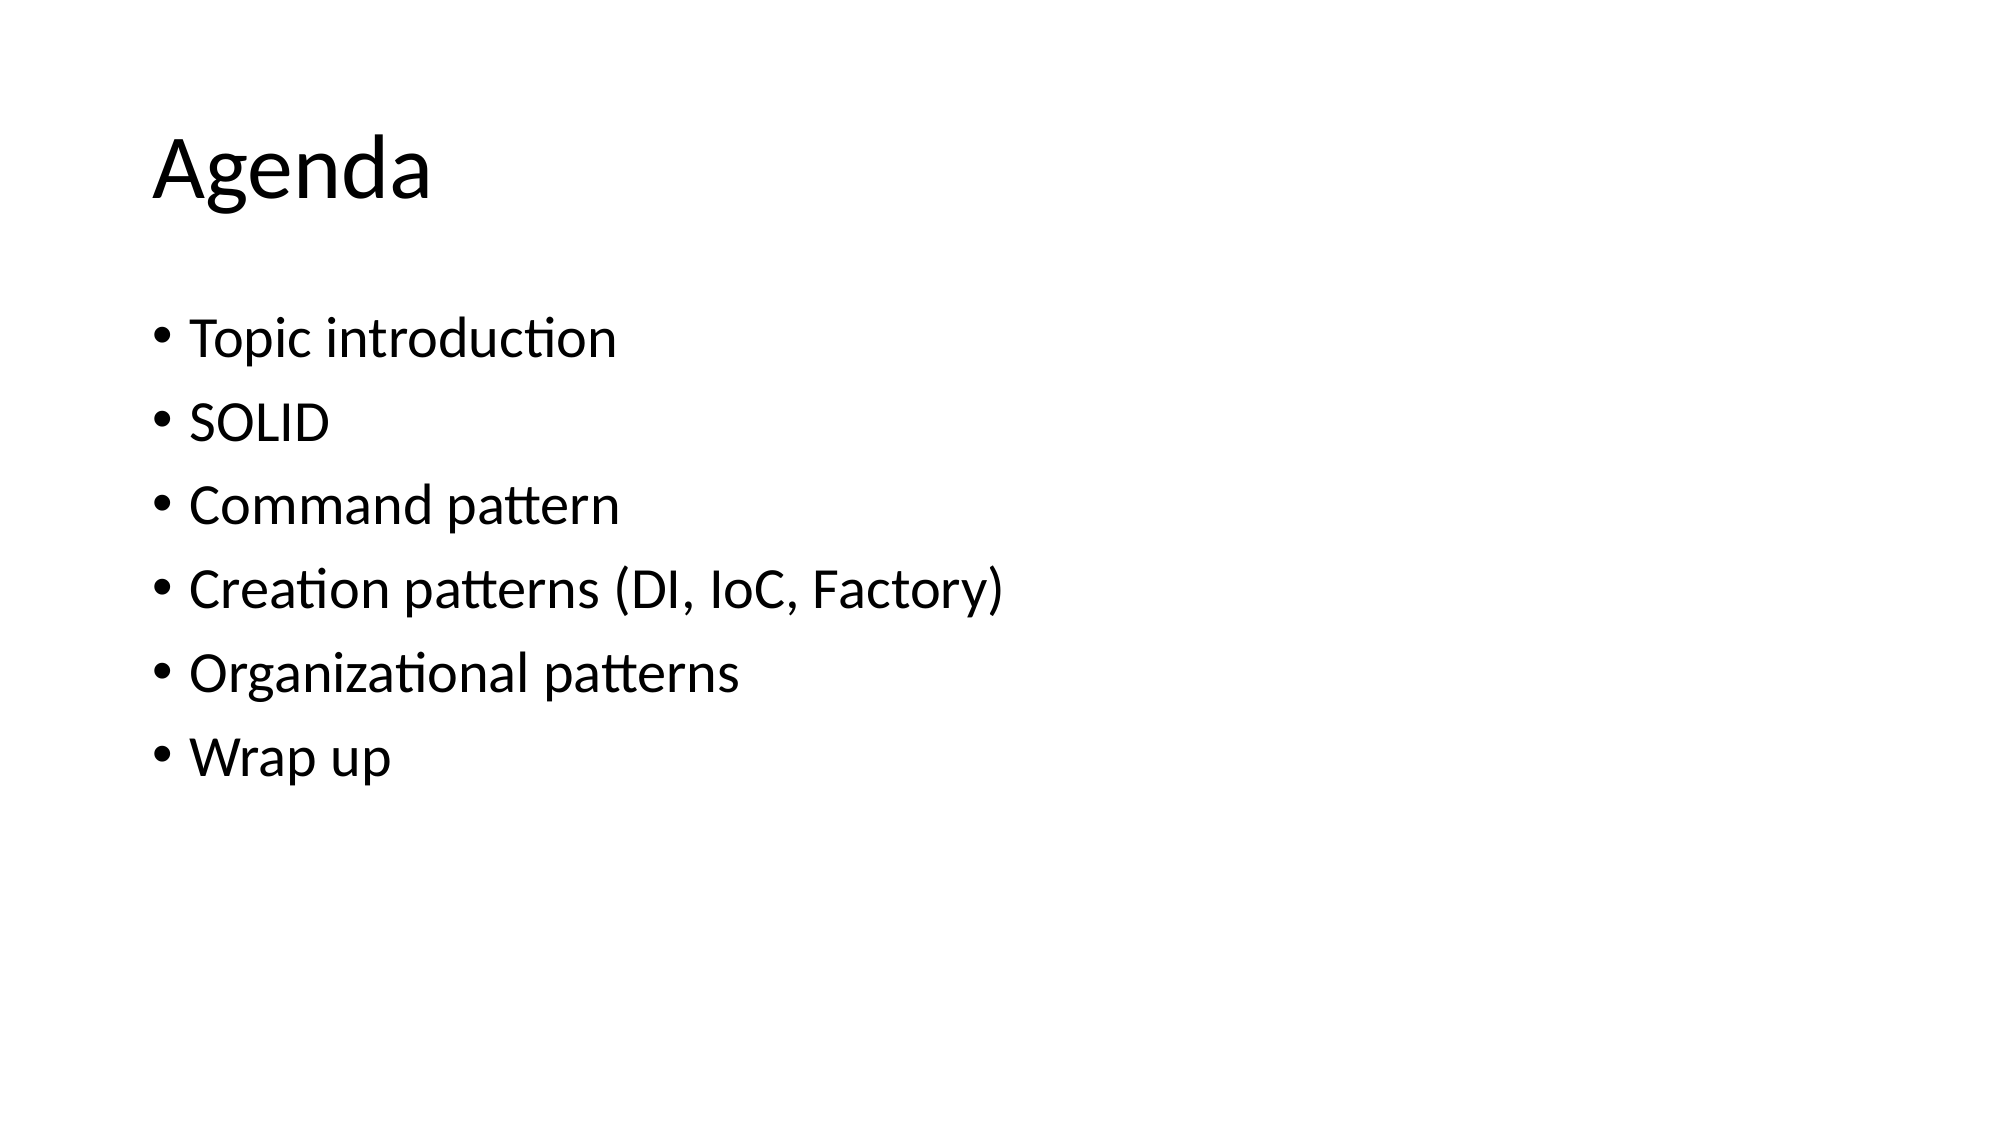

# Agenda
Topic introduction
SOLID
Command pattern
Creation patterns (DI, IoC, Factory)
Organizational patterns
Wrap up